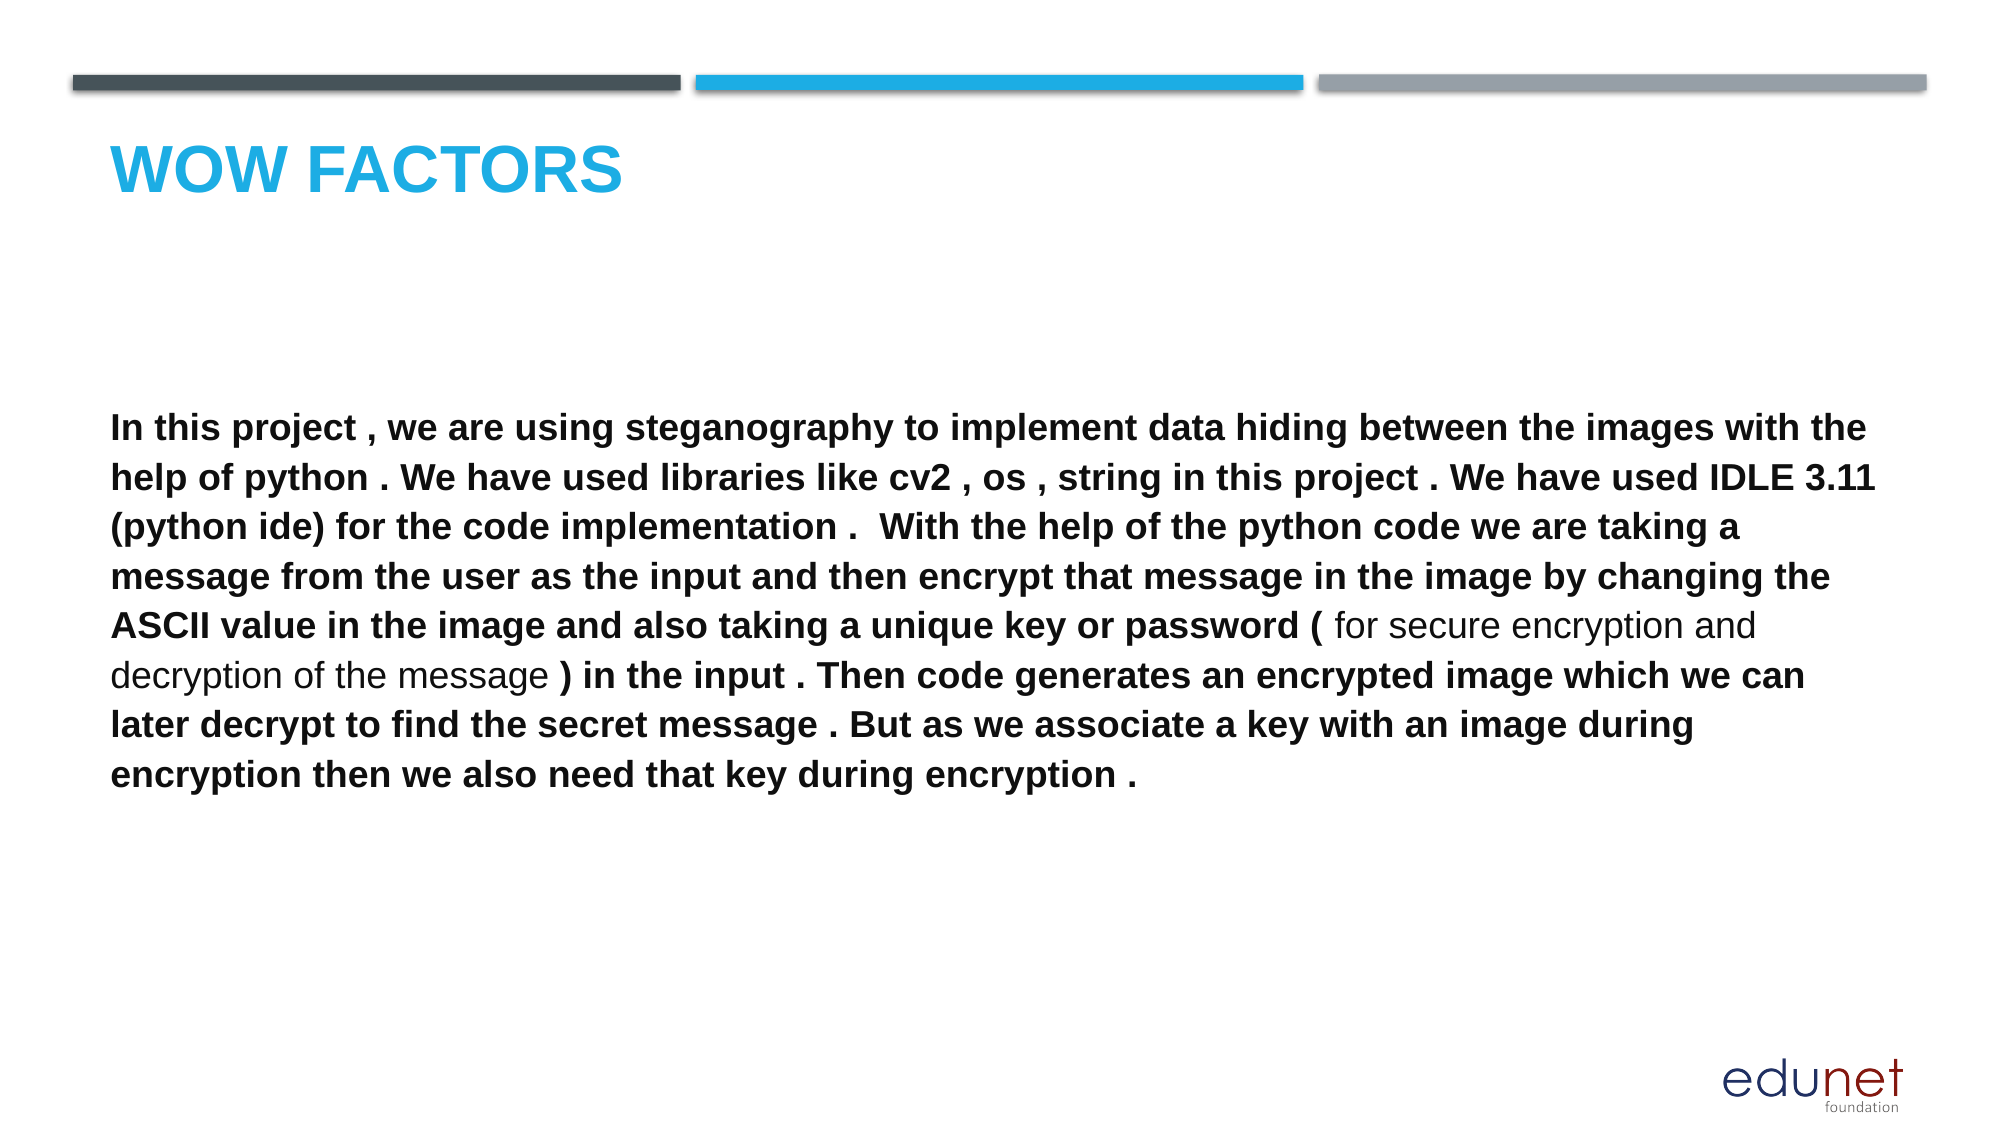

# Wow factors
In this project , we are using steganography to implement data hiding between the images with the help of python . We have used libraries like cv2 , os , string in this project . We have used IDLE 3.11 (python ide) for the code implementation .  With the help of the python code we are taking a message from the user as the input and then encrypt that message in the image by changing the ASCII value in the image and also taking a unique key or password ( for secure encryption and decryption of the message ) in the input . Then code generates an encrypted image which we can later decrypt to find the secret message . But as we associate a key with an image during encryption then we also need that key during encryption .